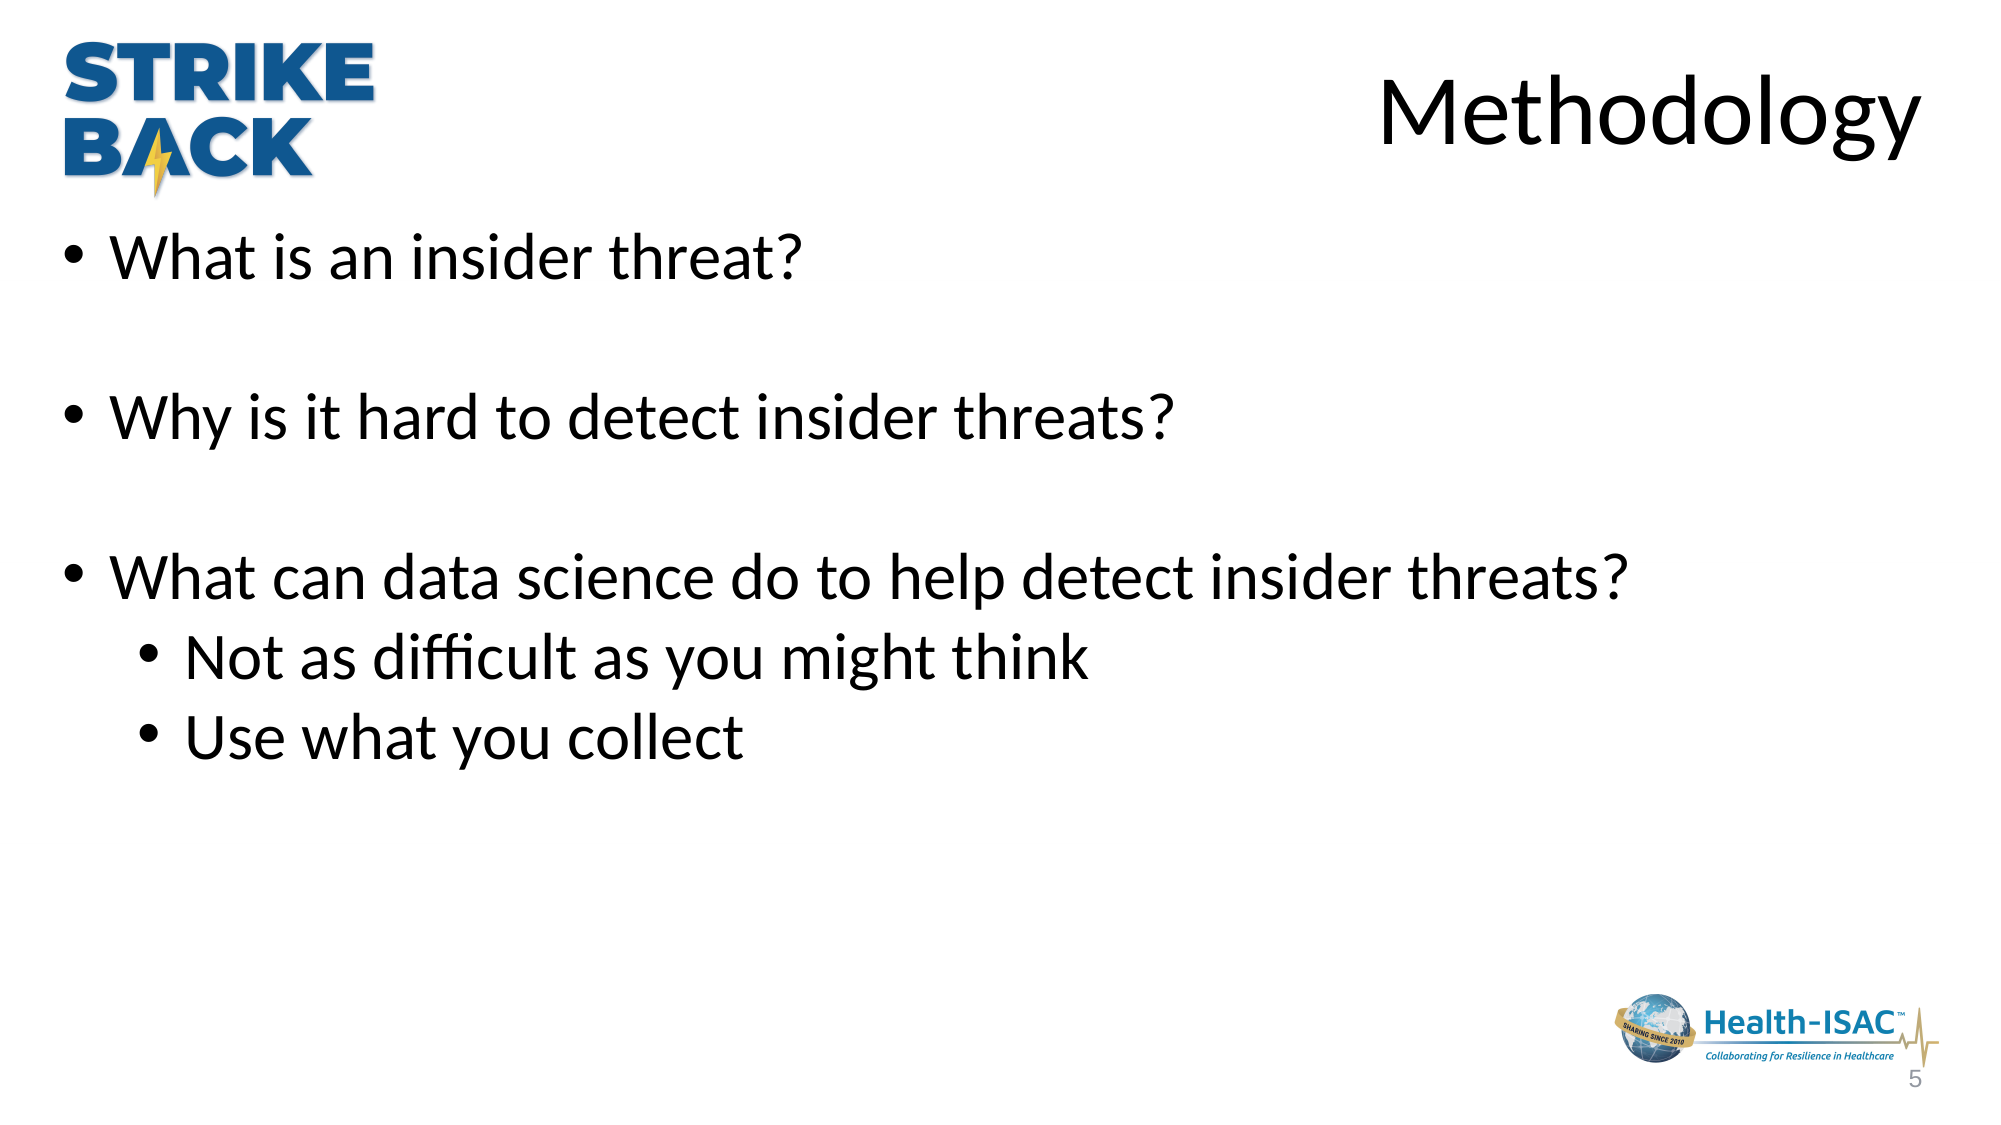

Methodology
What is an insider threat?

Why is it hard to detect insider threats?

What can data science do to help detect insider threats?
Not as difficult as you might think
Use what you collect

5